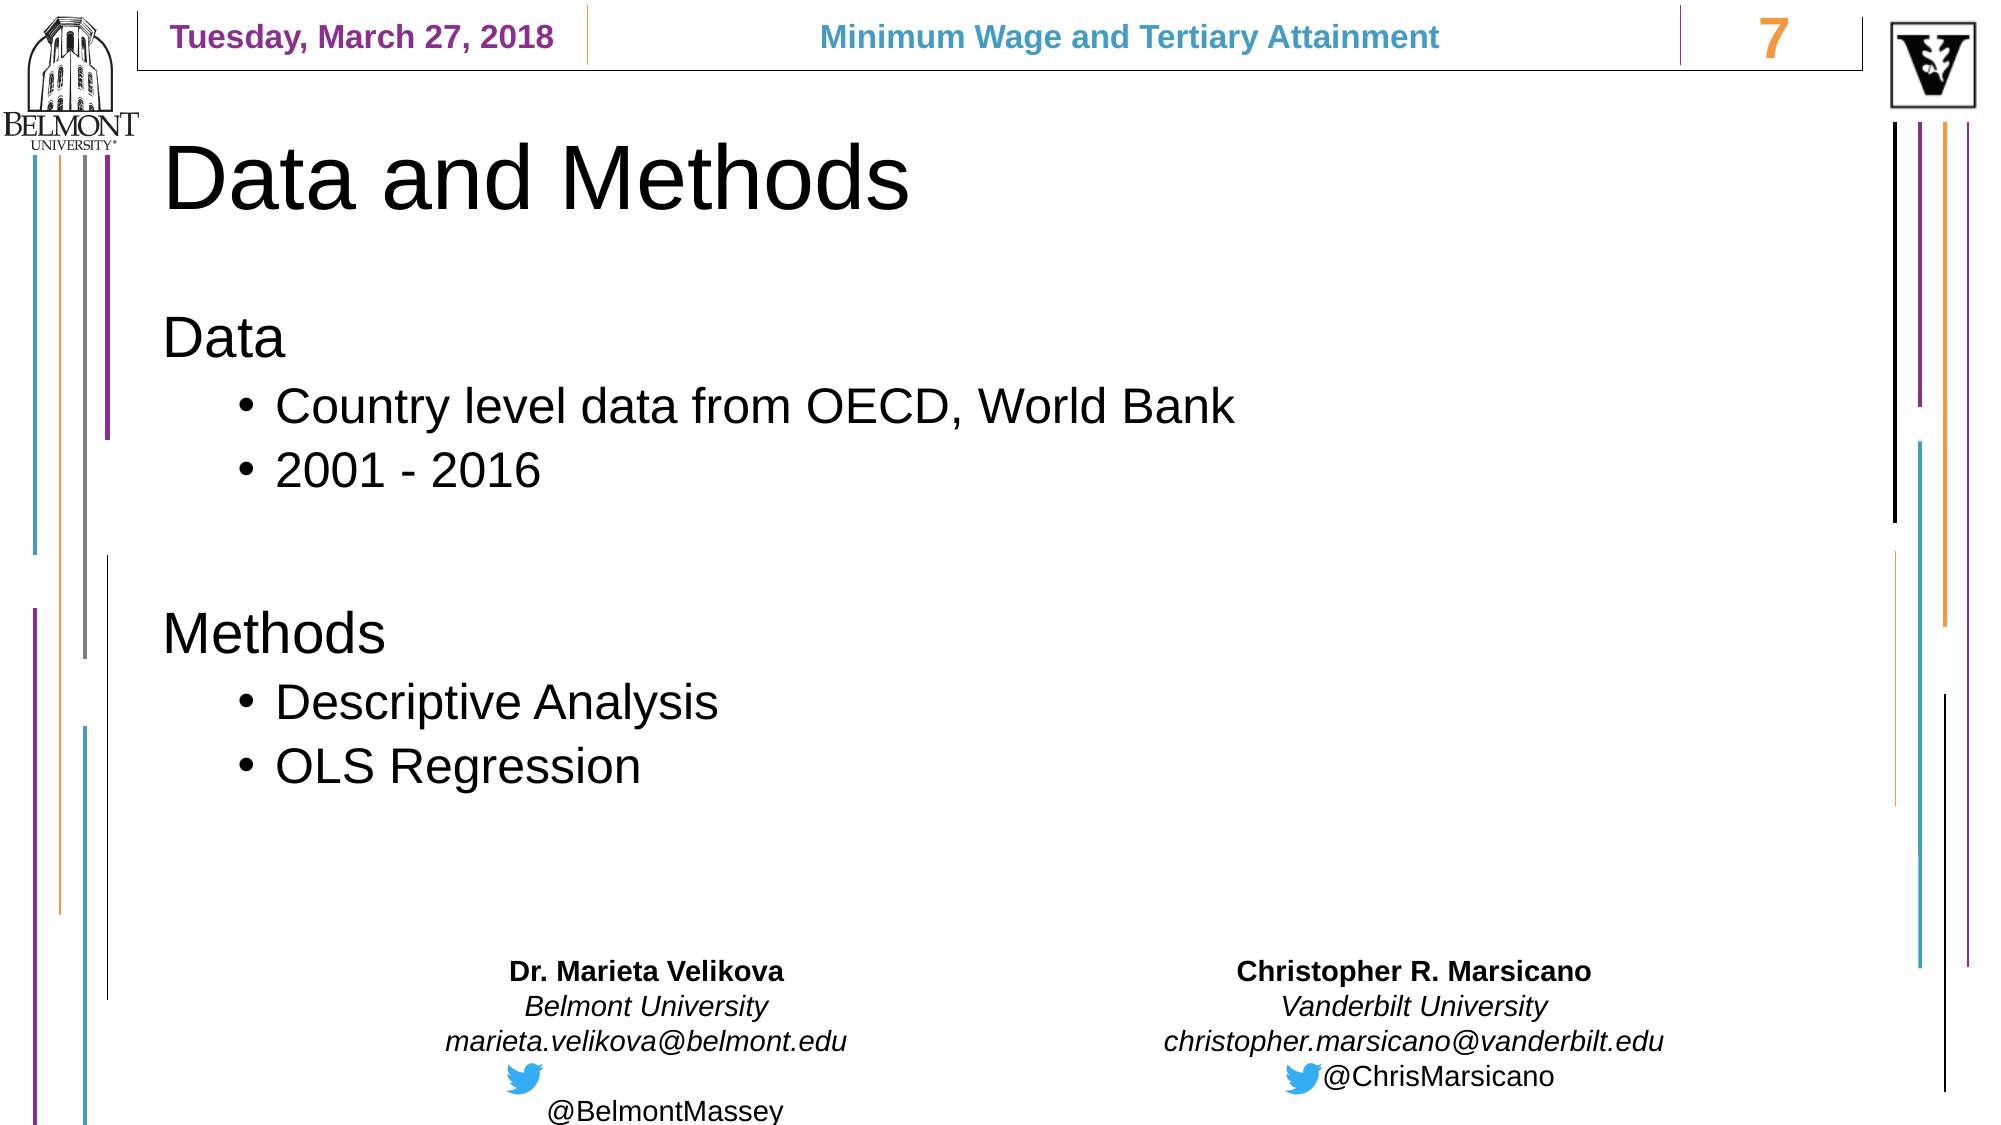

7
Minimum Wage and Tertiary Attainment
Tuesday, March 27, 2018
# Data and Methods
Data
Country level data from OECD, World Bank
2001 - 2016

Methods
Descriptive Analysis
OLS Regression